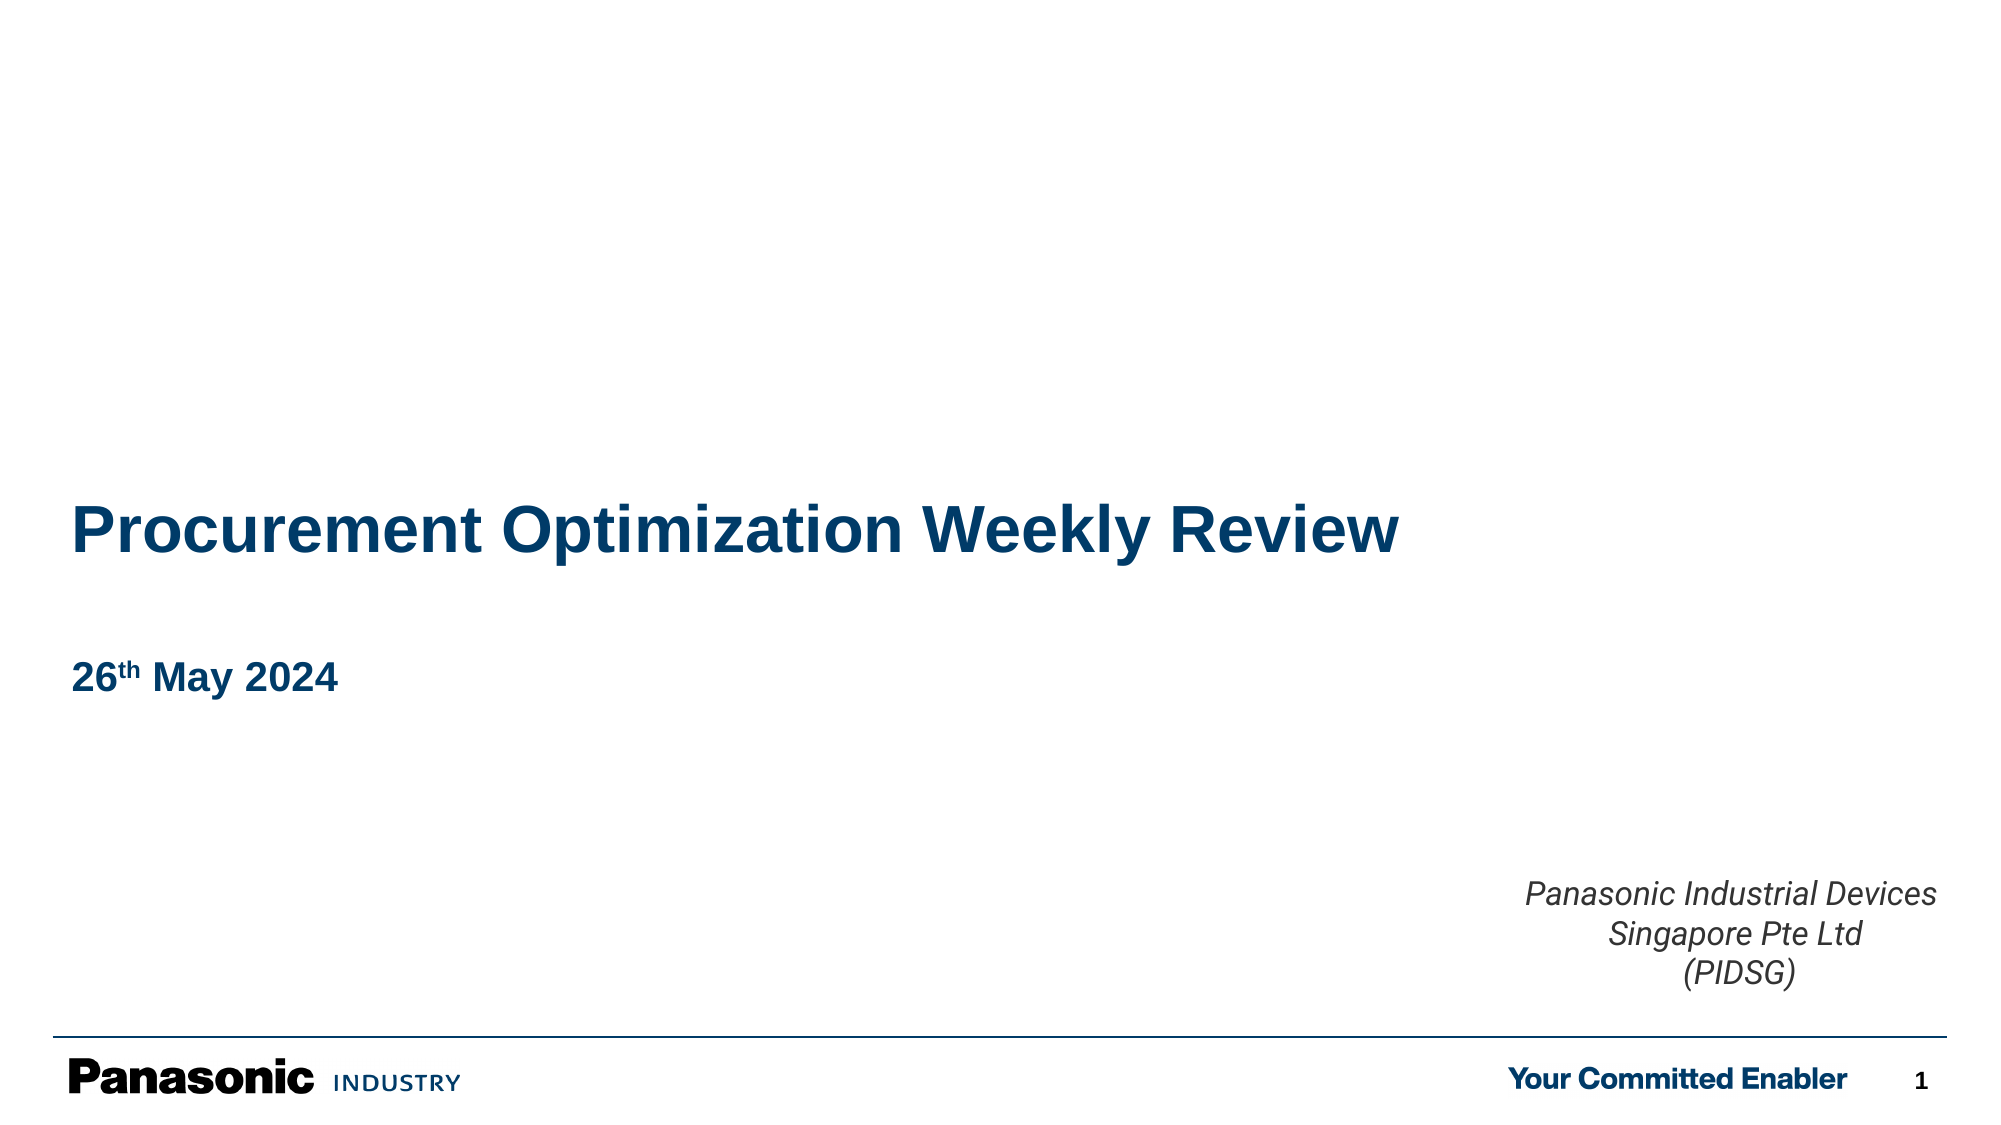

# Procurement Optimization Weekly Review
26th May 2024
Panasonic Industrial Devices
Singapore Pte Ltd
 (PIDSG)
1